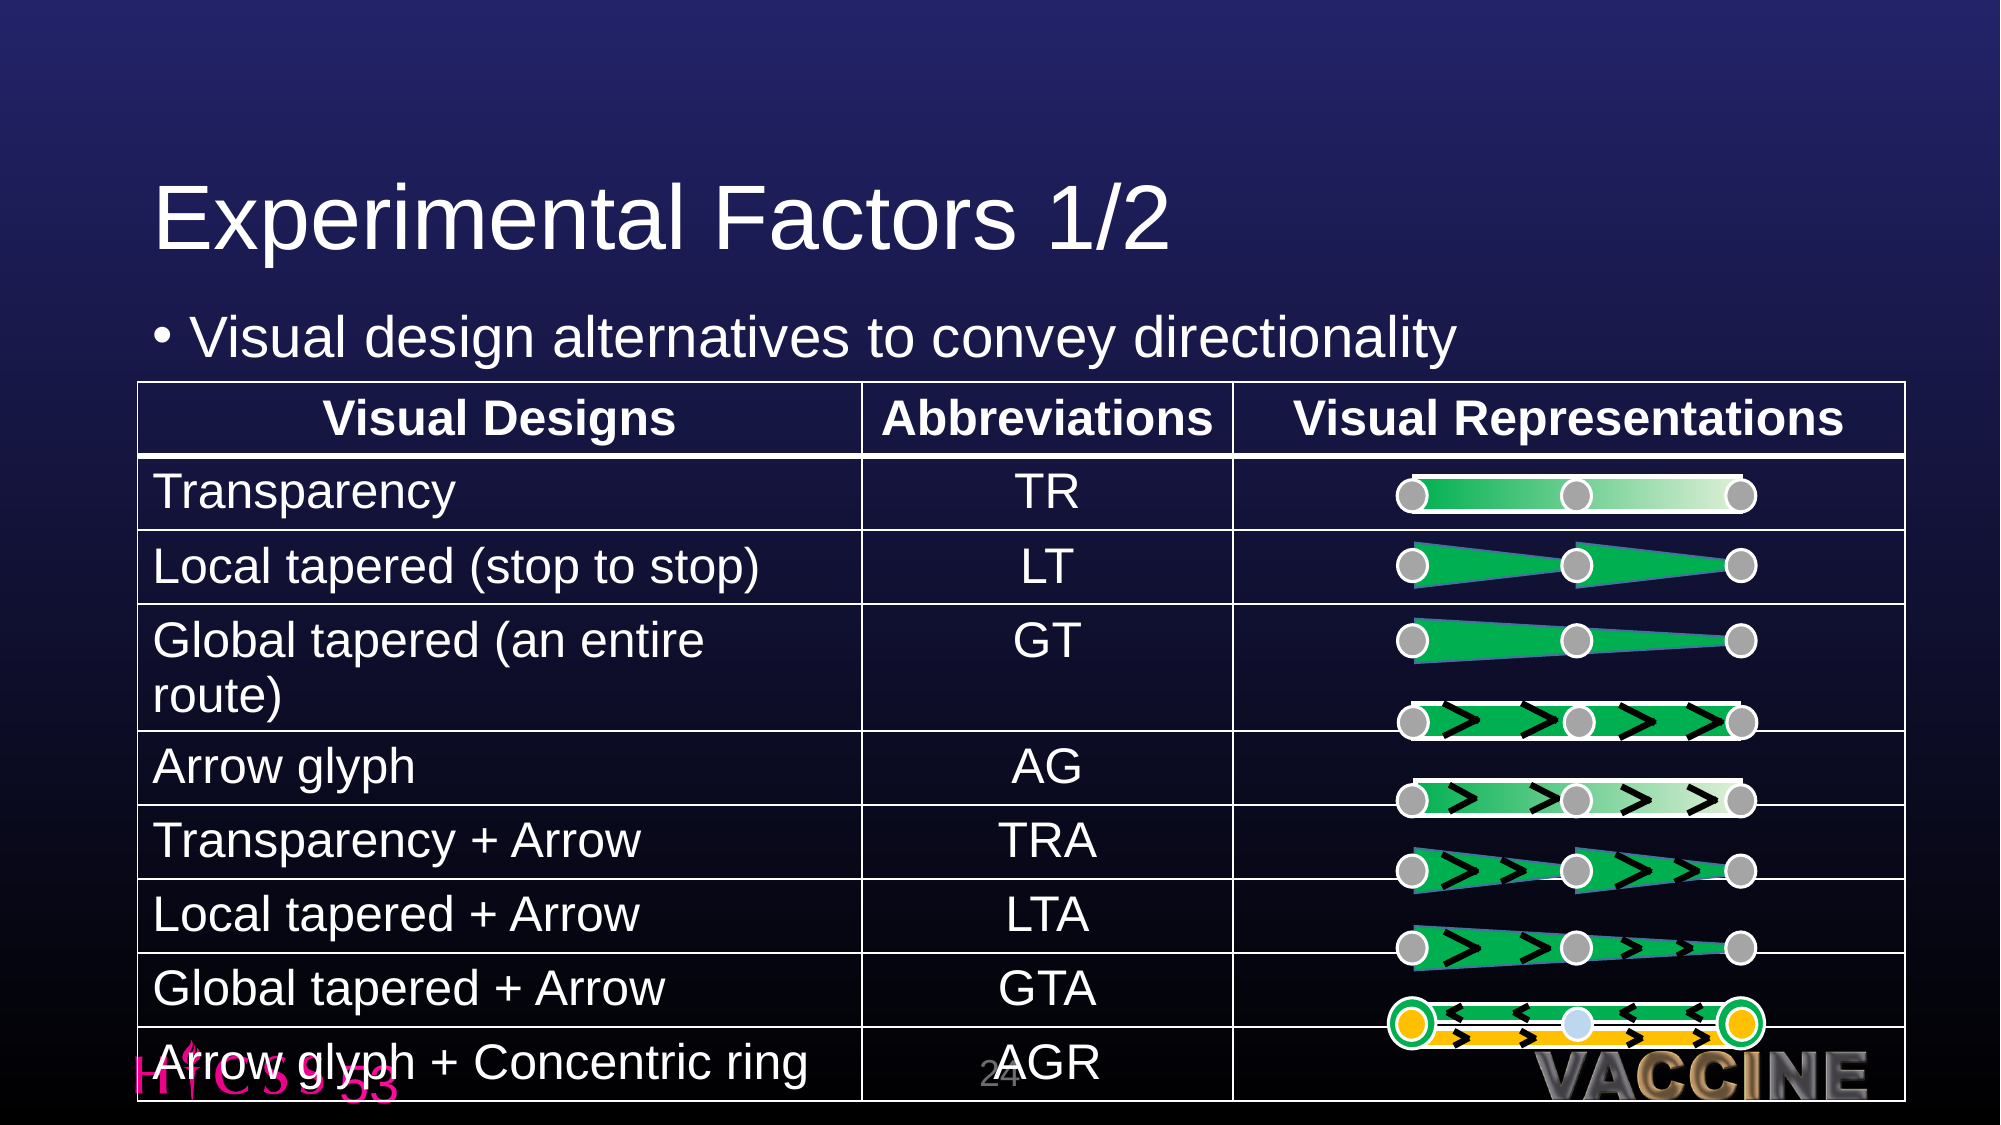

# Experimental Factors 1/2
Visual design alternatives to convey directionality
| Visual Designs | Abbreviations | Visual Representations |
| --- | --- | --- |
| Transparency | TR |  |
| Local tapered (stop to stop) | LT |  |
| Global tapered (an entire route) | GT |  |
| Arrow glyph | AG |  |
| Transparency + Arrow | TRA |  |
| Local tapered + Arrow | LTA |  |
| Global tapered + Arrow | GTA |  |
| Arrow glyph + Concentric ring | AGR |  |

24